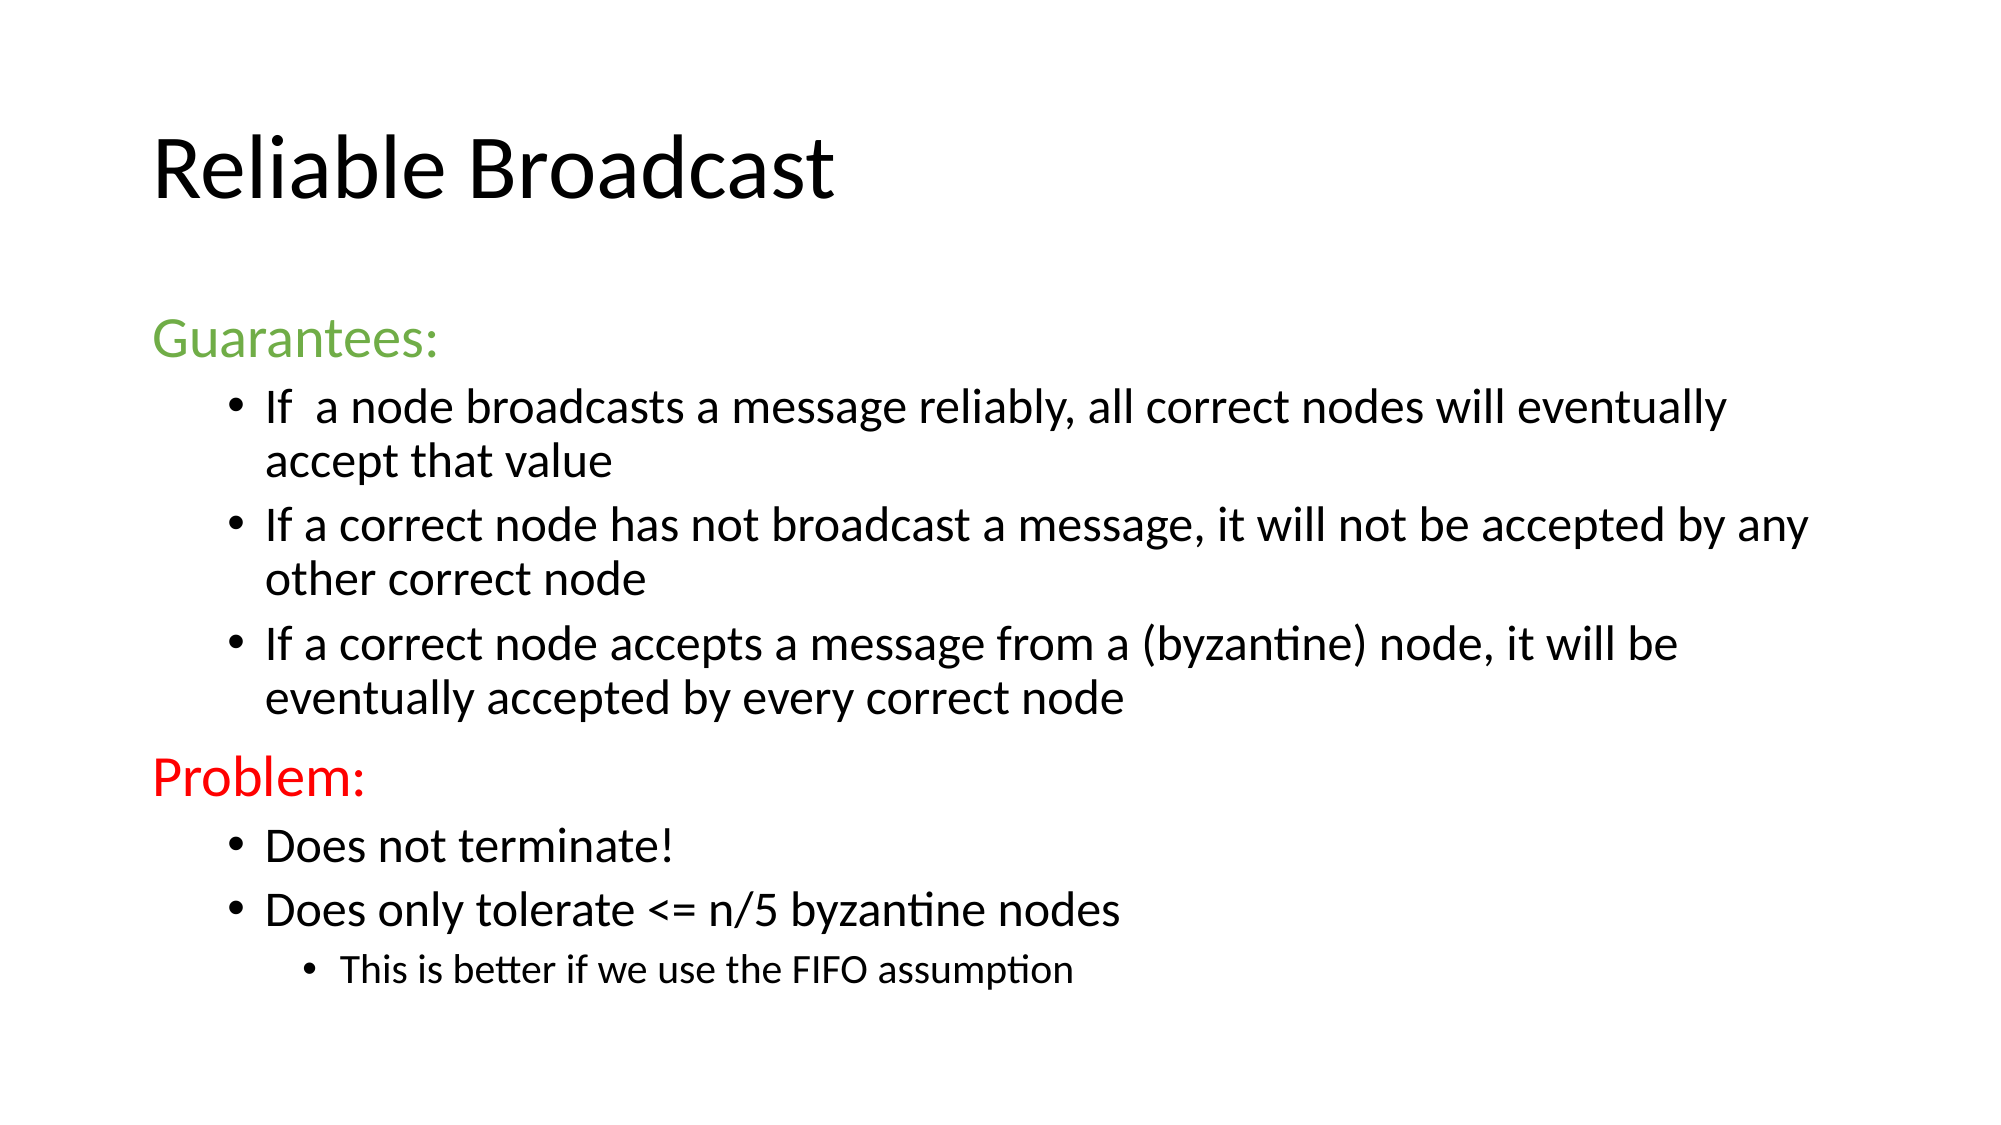

# Reliable Broadcast
Guarantees:
If  a node broadcasts a message reliably, all correct nodes will eventually accept that value
If a correct node has not broadcast a message, it will not be accepted by any other correct node
If a correct node accepts a message from a (byzantine) node, it will be eventually accepted by every correct node
Problem:
Does not terminate!
Does only tolerate <= n/5 byzantine nodes
This is better if we use the FIFO assumption